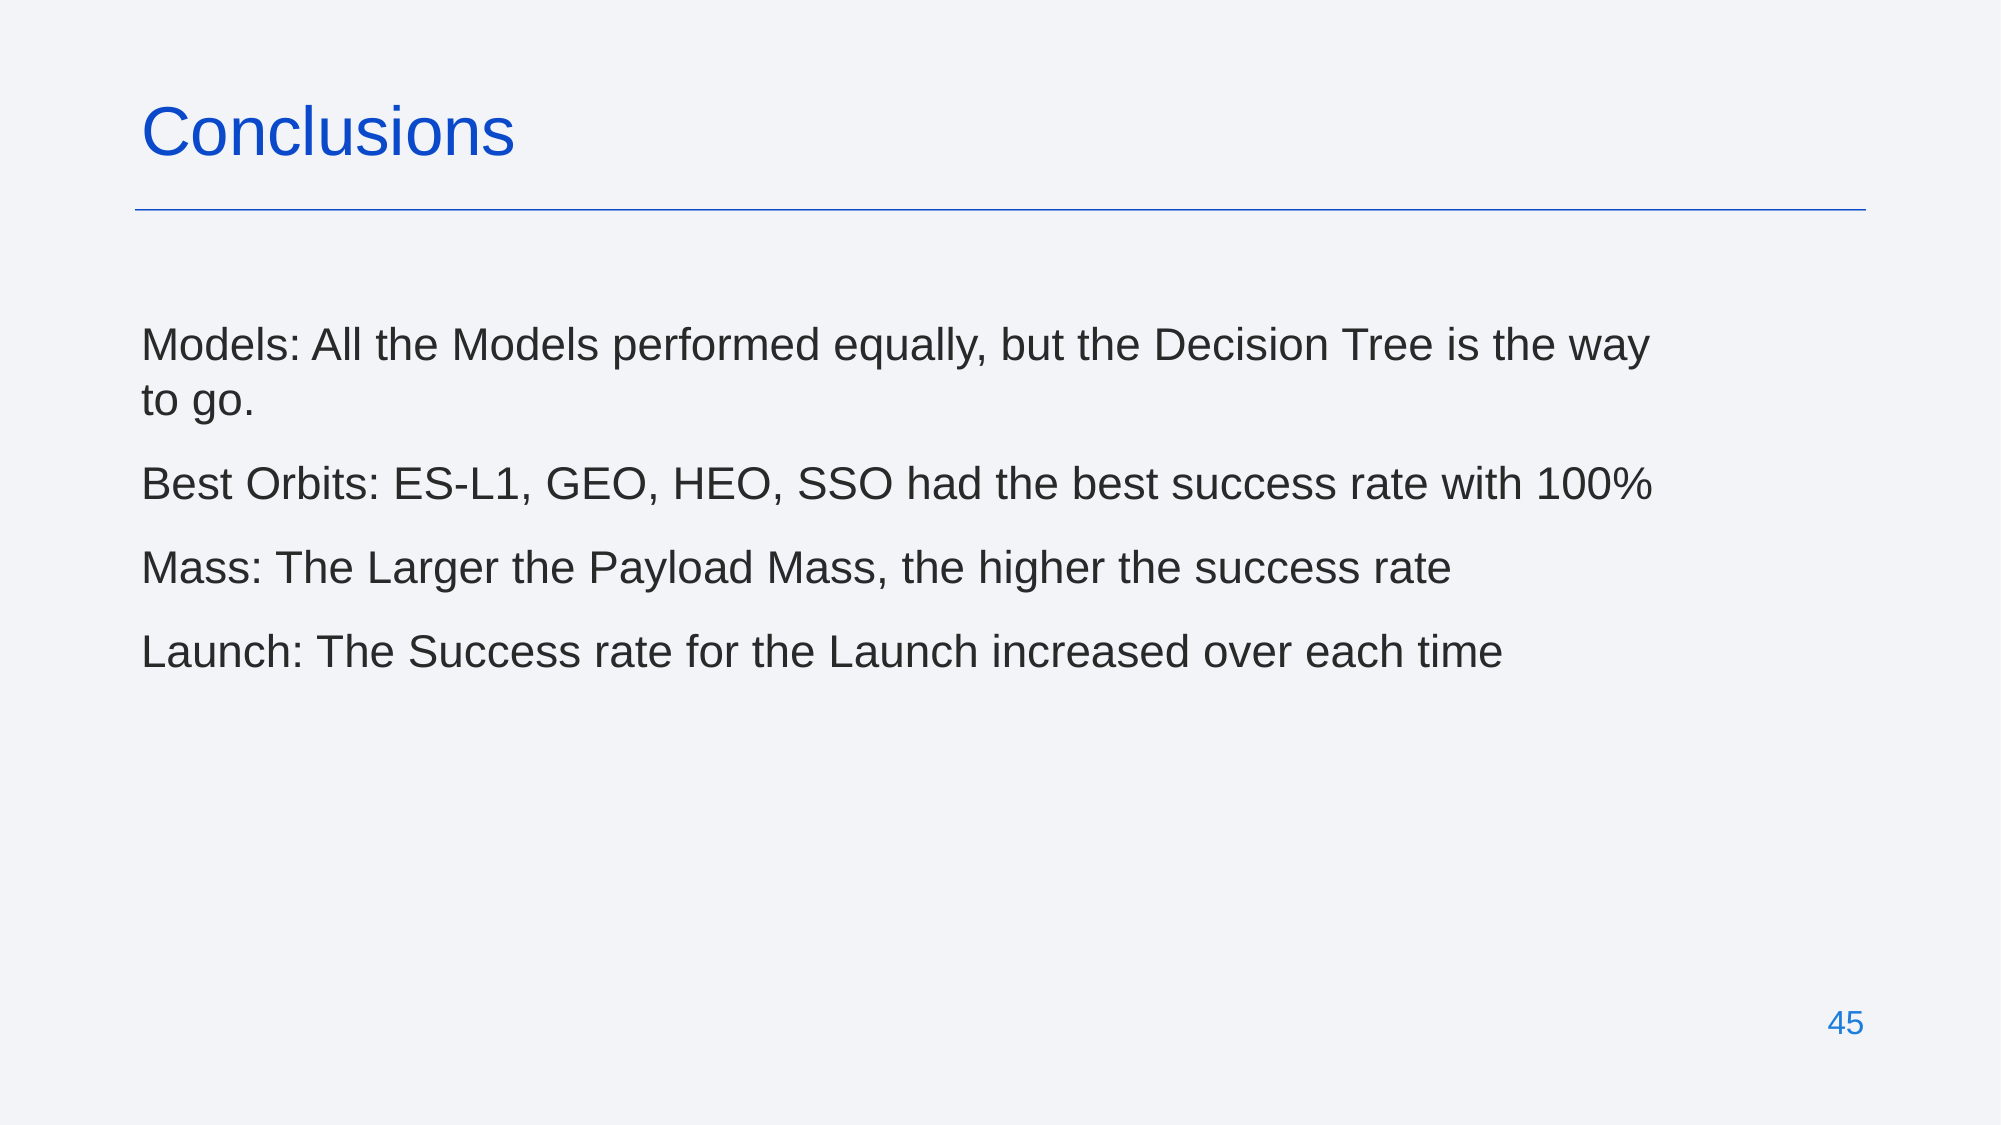

Conclusions
Models: All the Models performed equally, but the Decision Tree is the way to go.
Best Orbits: ES-L1, GEO, HEO, SSO had the best success rate with 100%
Mass: The Larger the Payload Mass, the higher the success rate
Launch: The Success rate for the Launch increased over each time
45